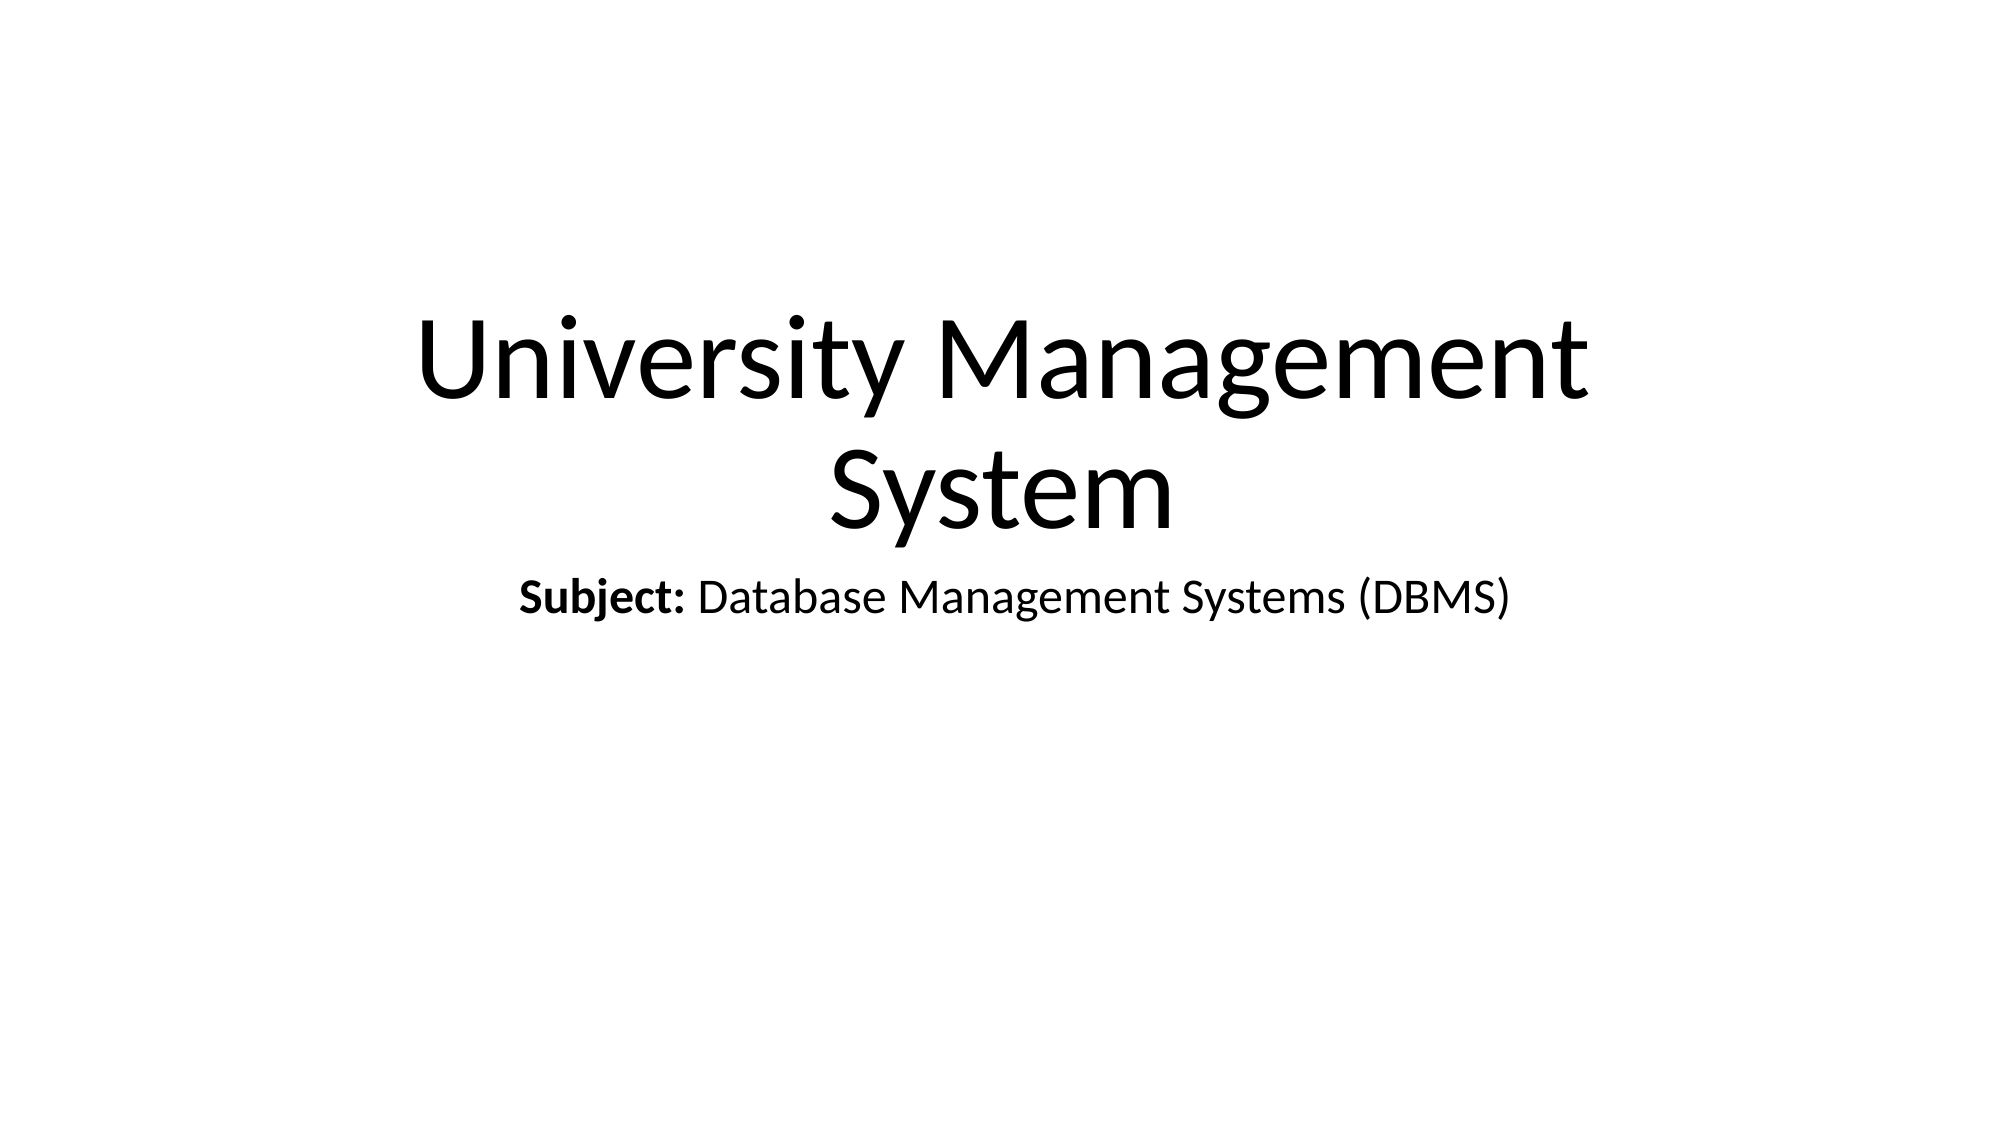

# University Management System
Subject: Database Management Systems (DBMS)